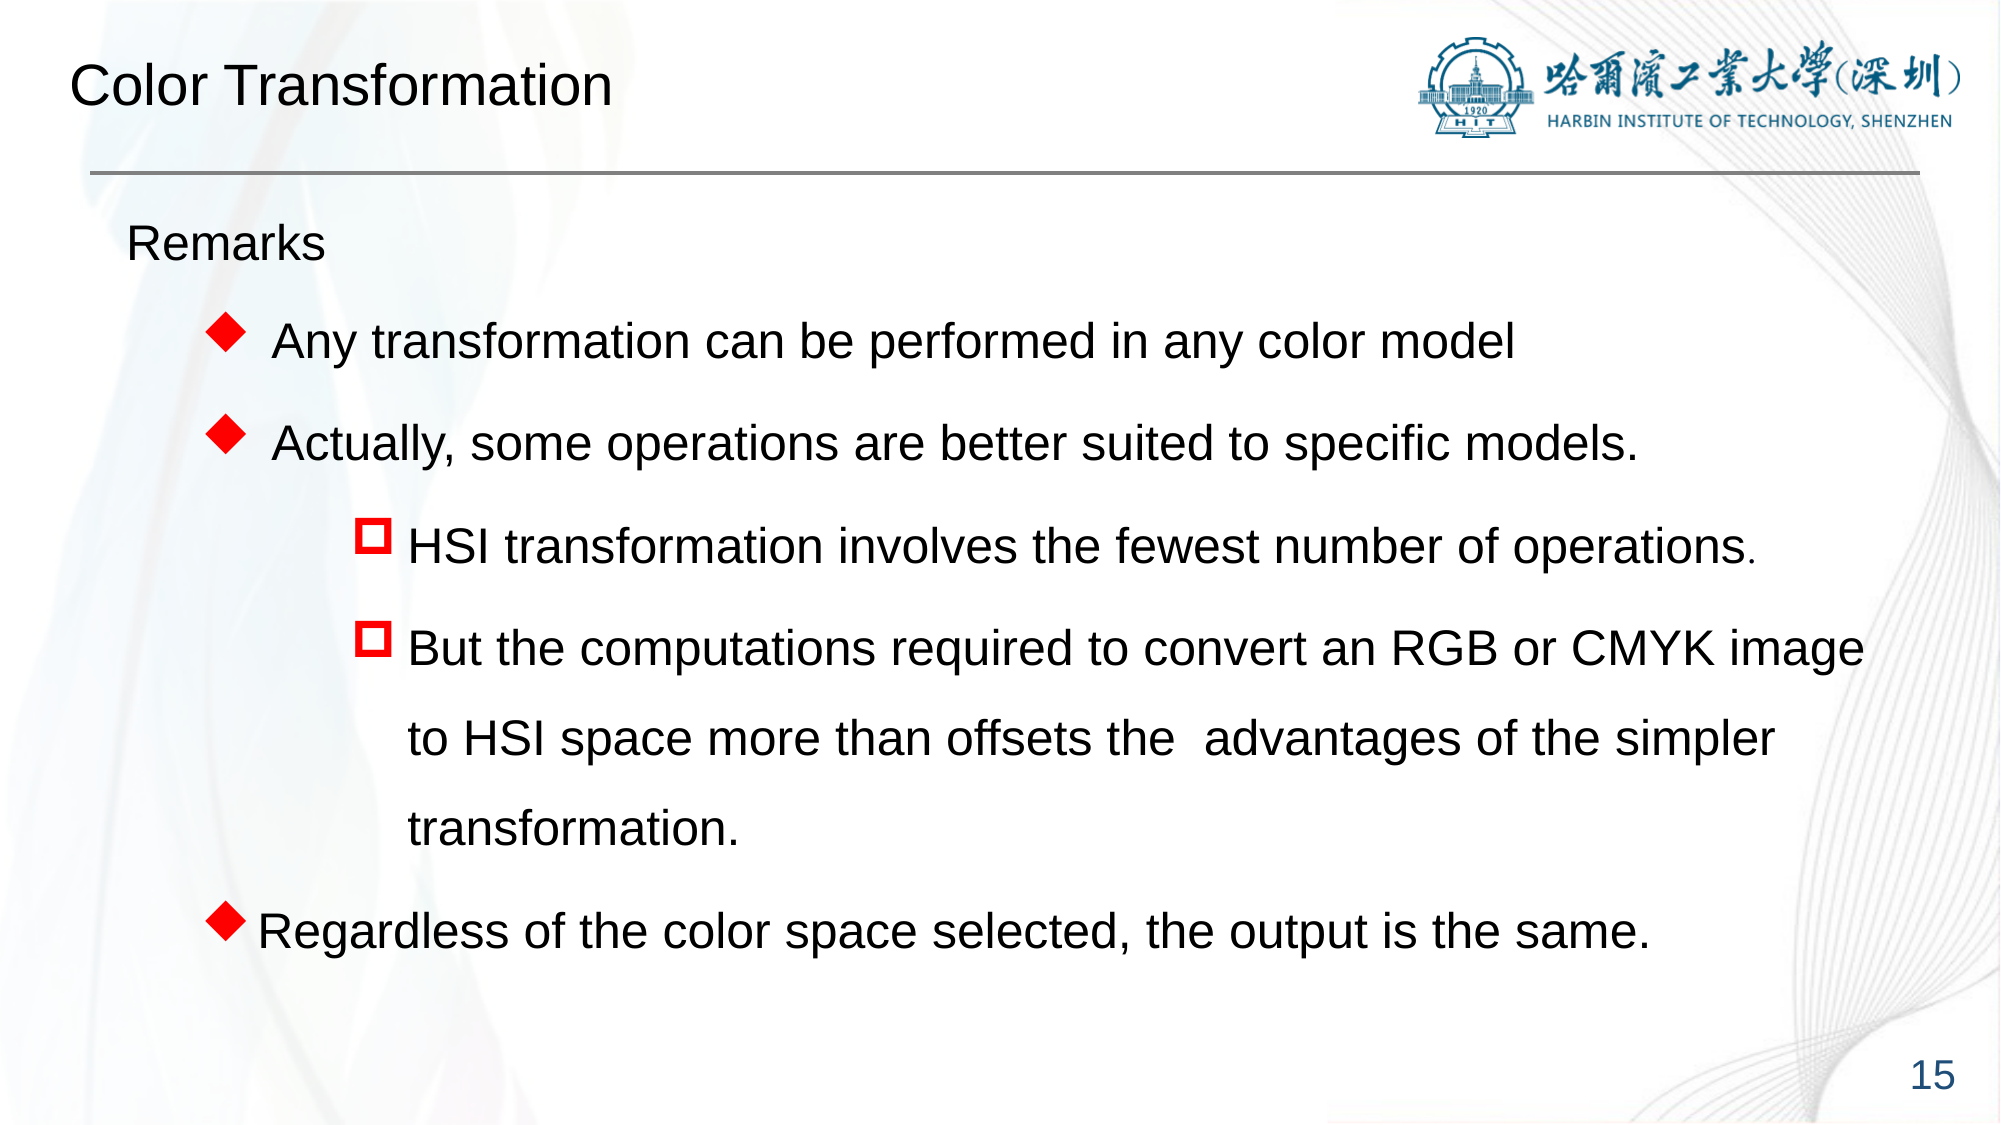

# Color Transformation
Remarks
 Any transformation can be performed in any color model
 Actually, some operations are better suited to specific models.
HSI transformation involves the fewest number of operations.
But the computations required to convert an RGB or CMYK image to HSI space more than offsets the  advantages of the simpler transformation.
Regardless of the color space selected, the output is the same.
15